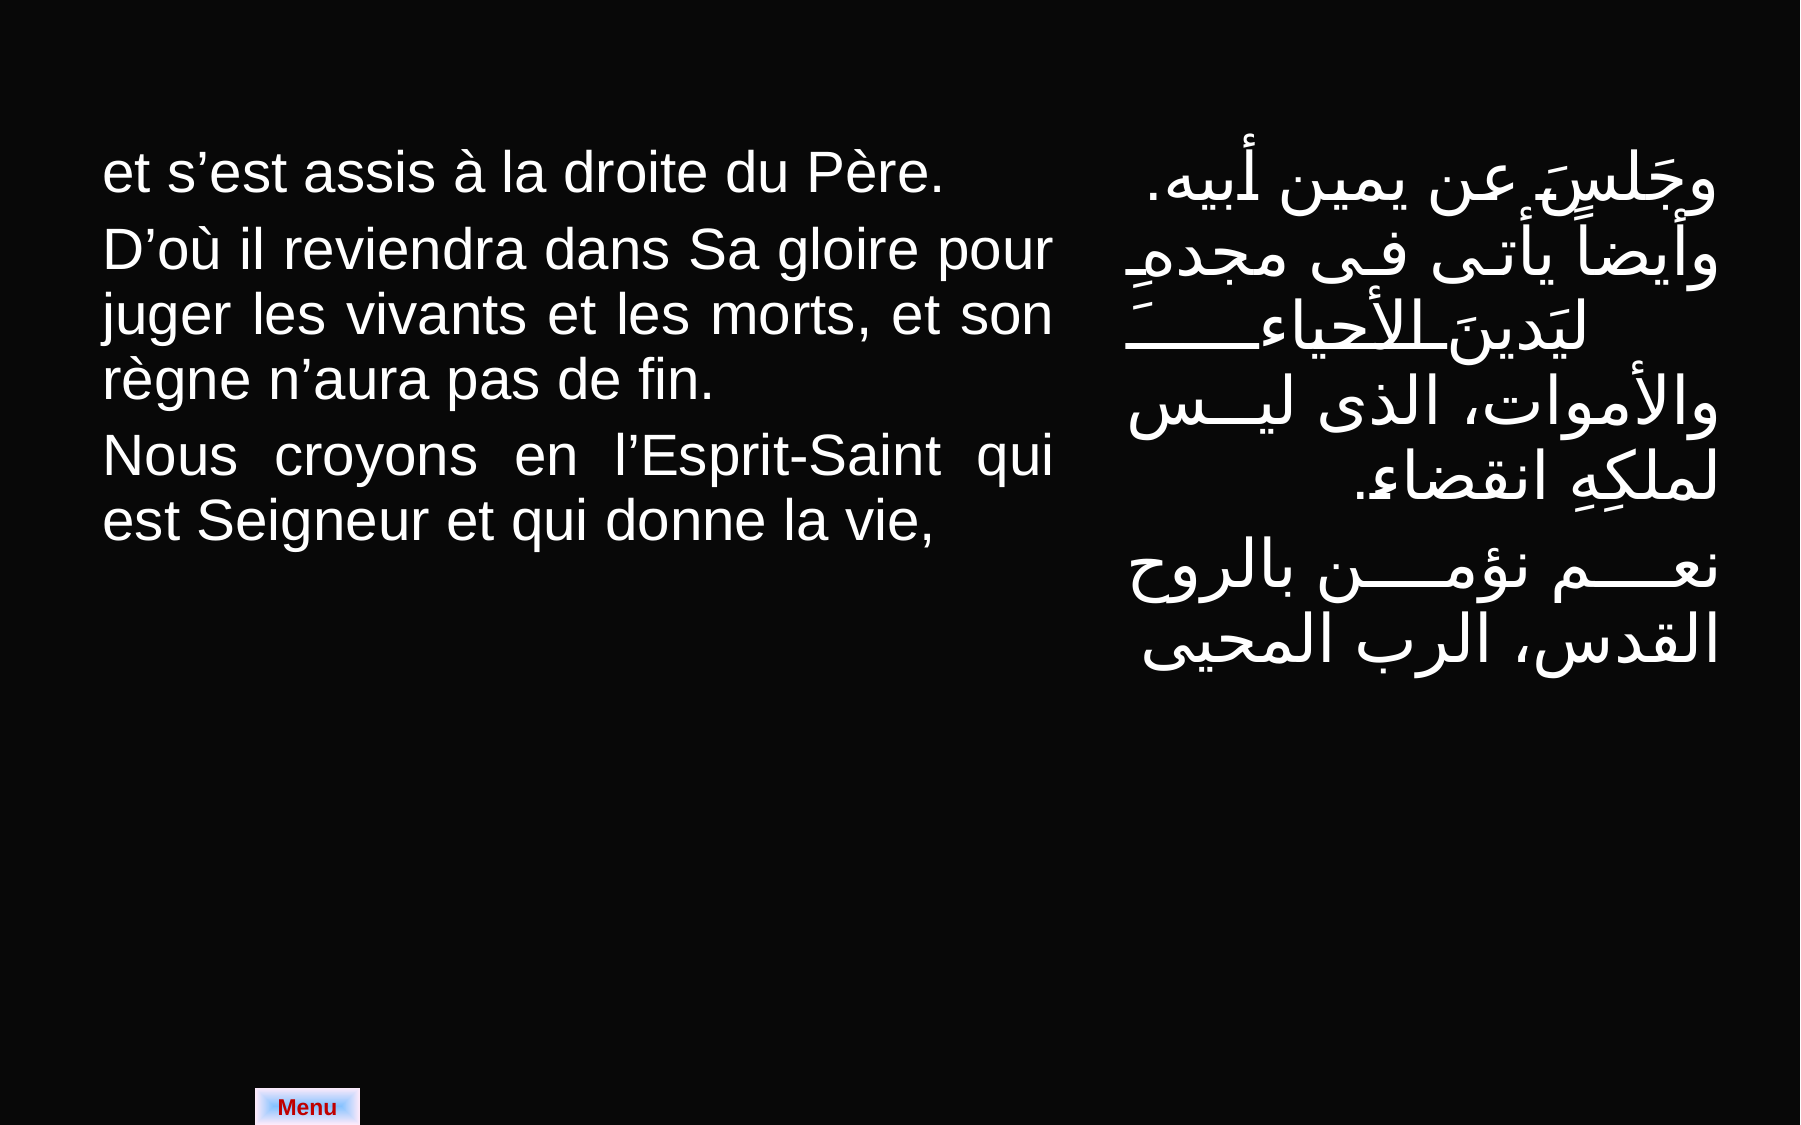

| et s’est assis à la droite du Père. D’où il reviendra dans Sa gloire pour juger les vivants et les morts, et son règne n’aura pas de fin. Nous croyons en l’Esprit-Saint qui est Seigneur et qui donne la vie, | وجَلسَ عن يمين أبيه. وأيضاً يأتى فى مجدهِ ليَدينَ الأحياءَ والأموات، الذى ليس لملكِهِ انقضاء. نعم نؤمن بالروح القدس، الرب المحيى |
| --- | --- |

Menu